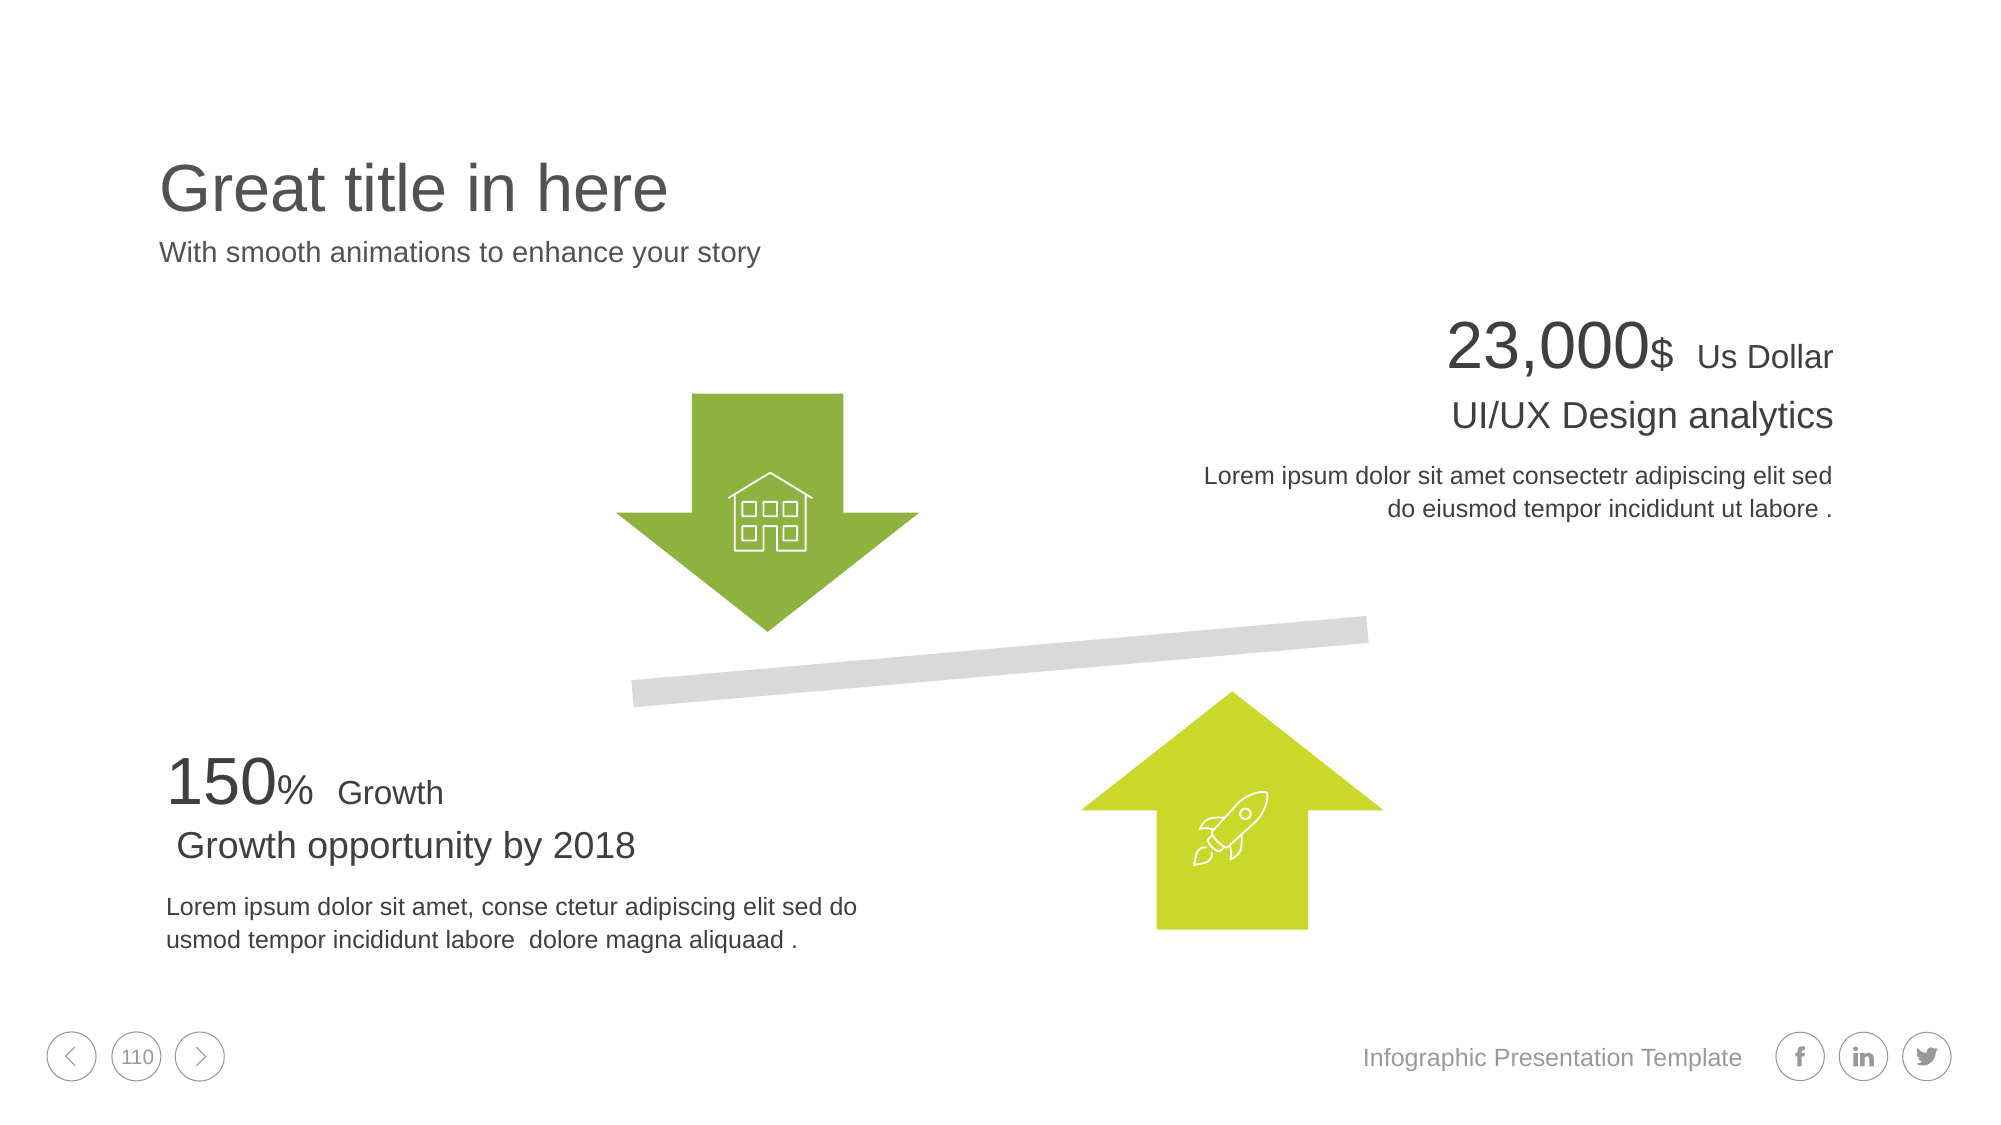

Great title in here
With smooth animations to enhance your story
23,000$ Us Dollar
UI/UX Design analytics
Lorem ipsum dolor sit amet consectetr adipiscing elit sed do eiusmod tempor incididunt ut labore .
150% Growth
Growth opportunity by 2018
Lorem ipsum dolor sit amet, conse ctetur adipiscing elit sed do usmod tempor incididunt labore  dolore magna aliquaad .

110